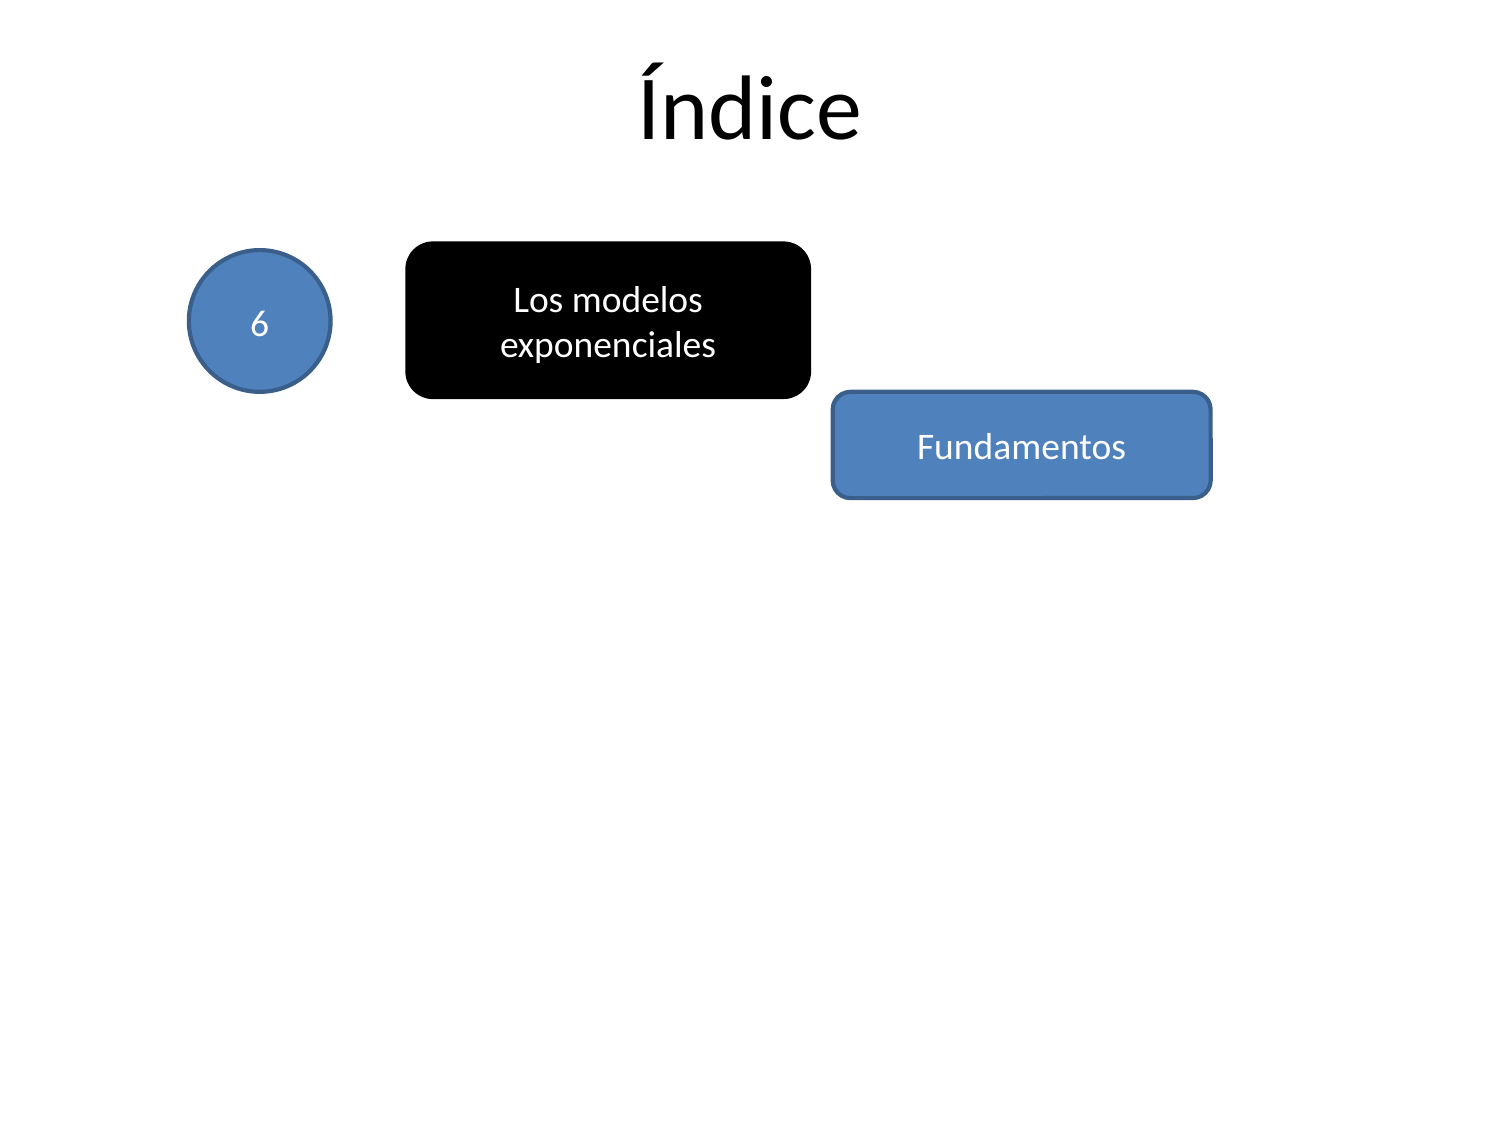

# Índice
Los modelos exponenciales
6
Fundamentos